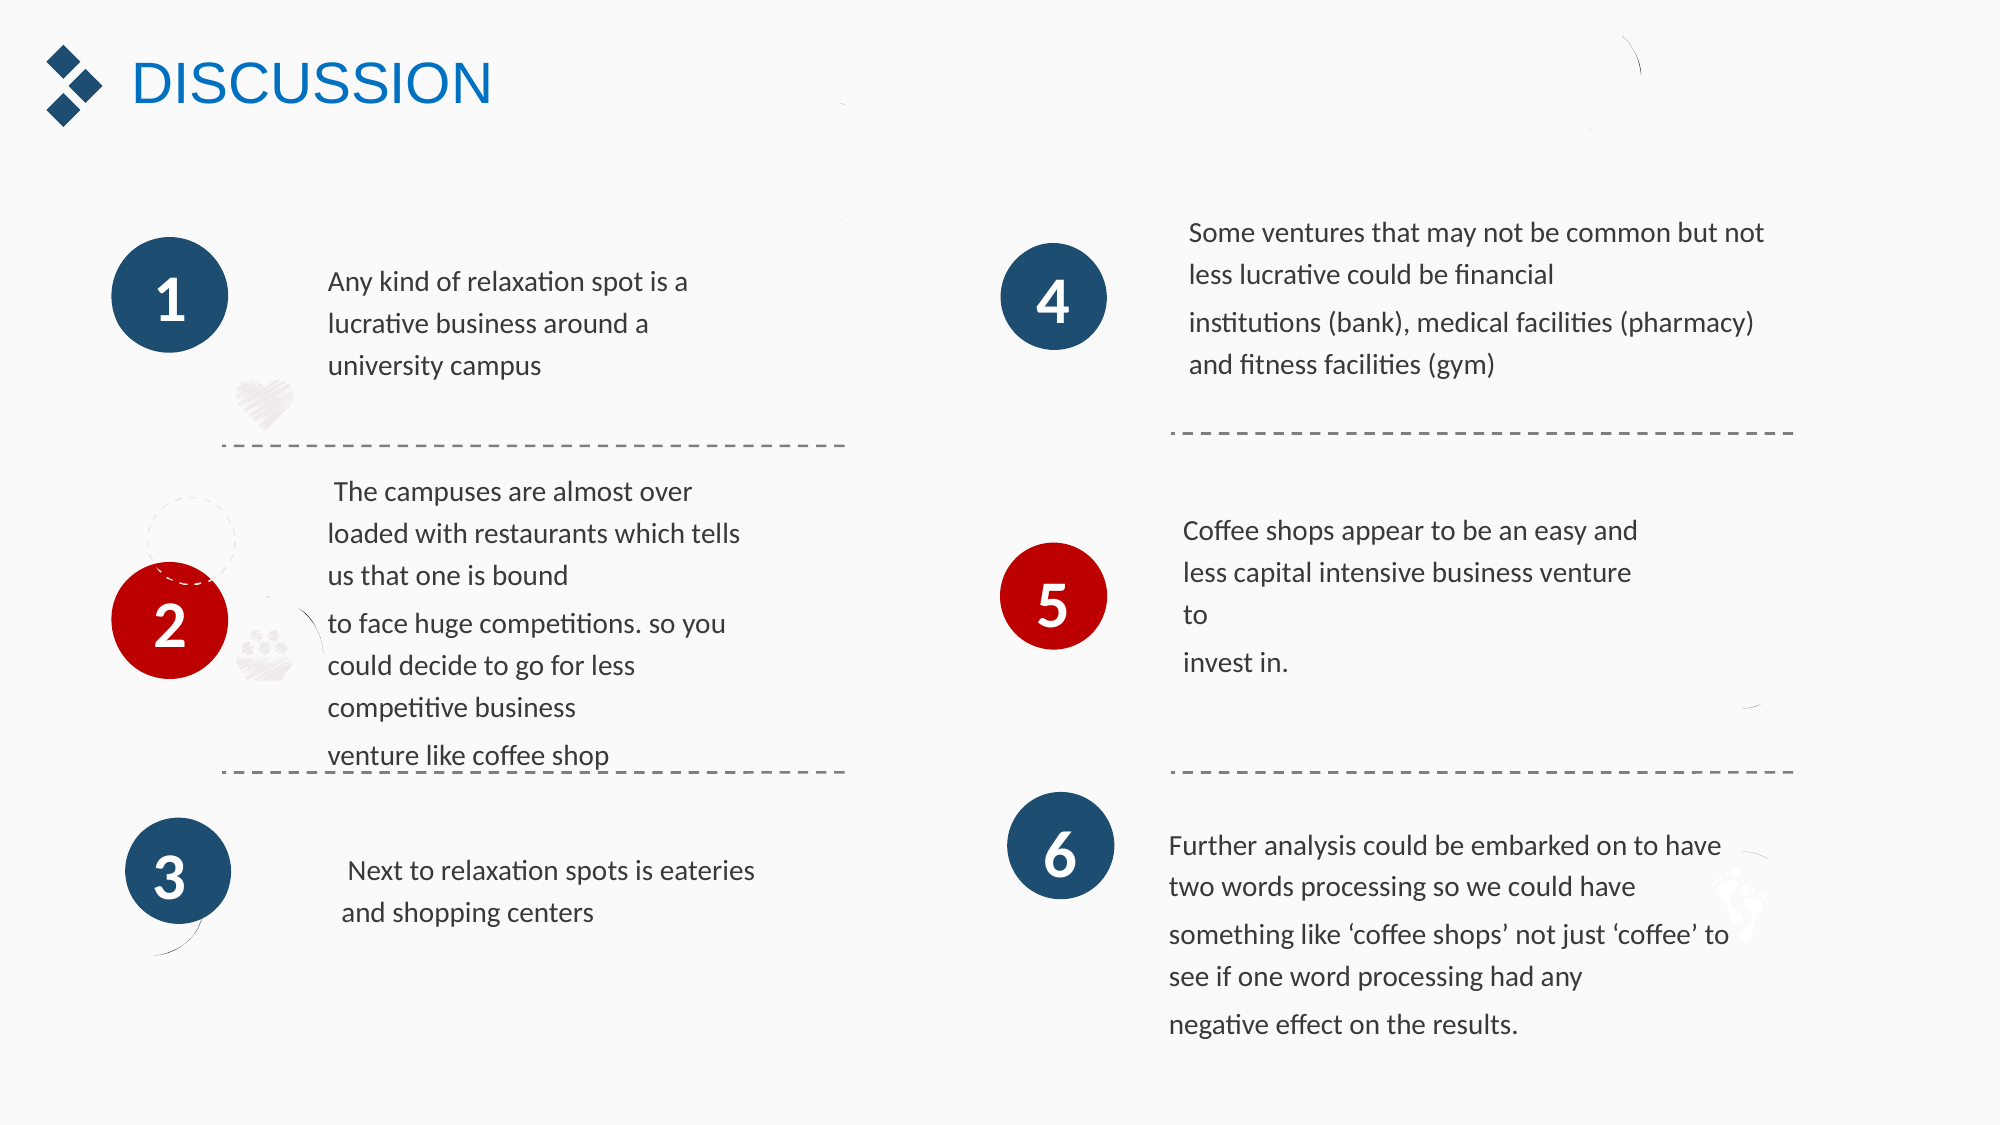

DISCUSSION

Some ventures that may not be common but not less lucrative could be financial
institutions (bank), medical facilities (pharmacy) and fitness facilities (gym)

Any kind of relaxation spot is a lucrative business around a university campus
1
4

 The campuses are almost over loaded with restaurants which tells us that one is bound
to face huge competitions. so you could decide to go for less competitive business
venture like coffee shop
Coffee shops appear to be an easy and less capital intensive business venture to
invest in.

5

2

6

Further analysis could be embarked on to have two words processing so we could have
something like ‘coffee shops’ not just ‘coffee’ to see if one word processing had any
negative effect on the results.

3
 Next to relaxation spots is eateries and shopping centers